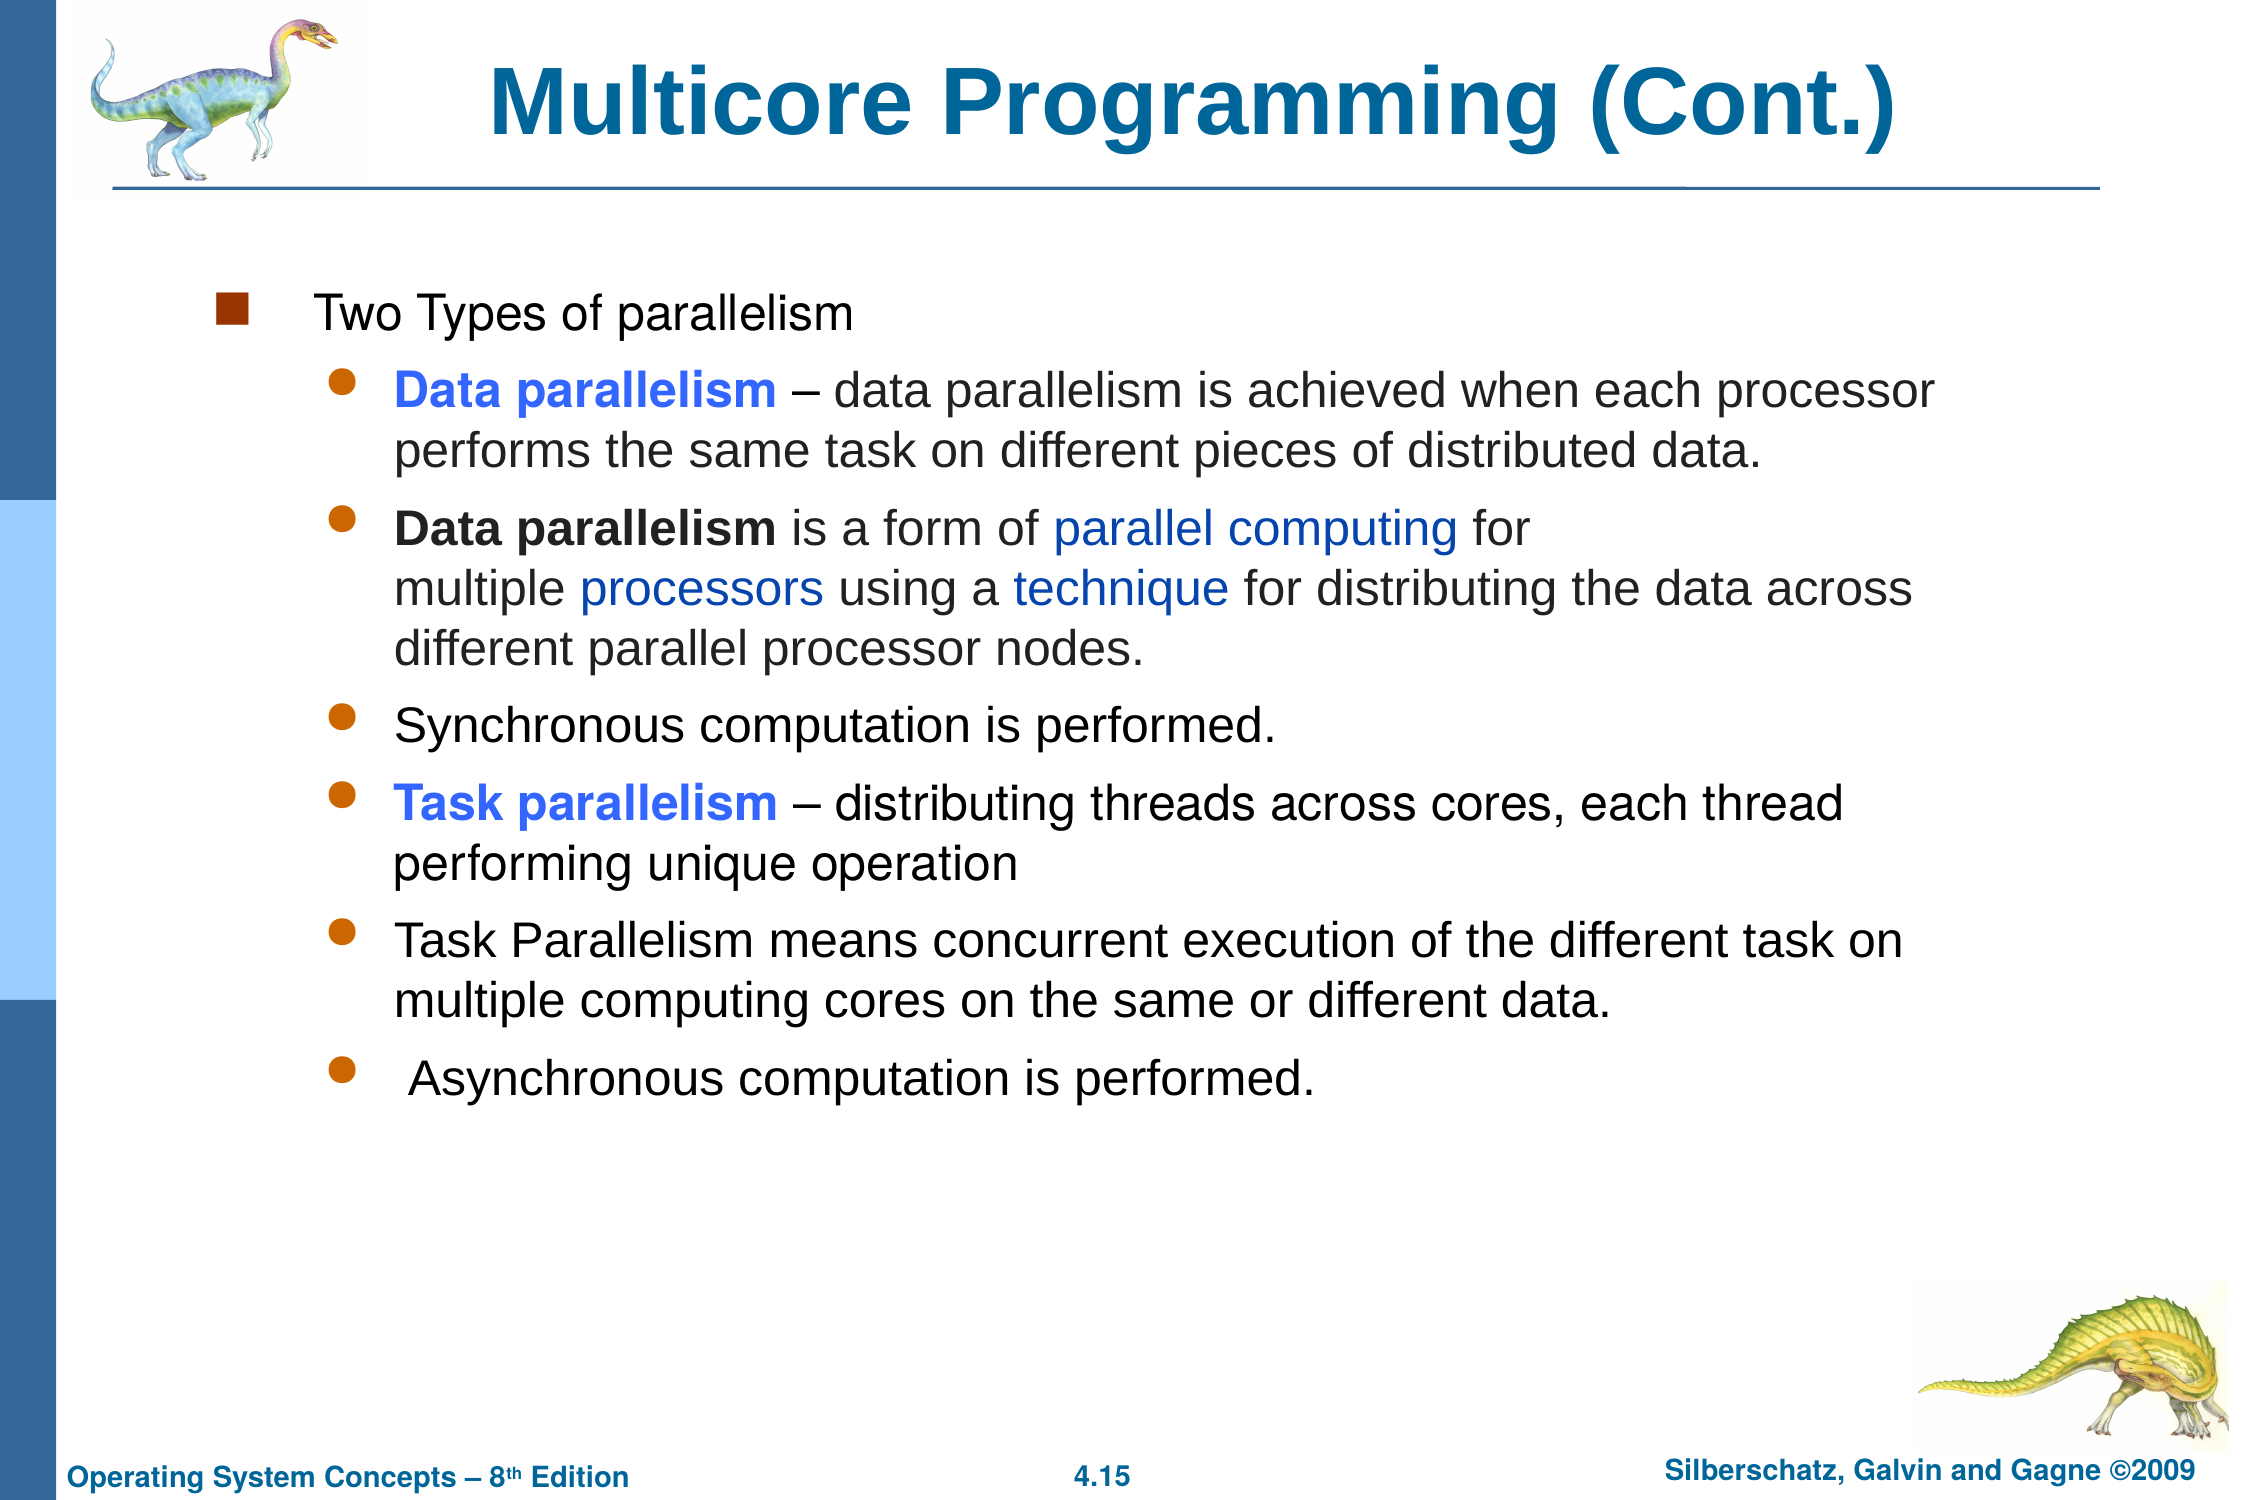

# Multicore Programming (Cont.)
 Two Types of parallelism
Data parallelism – data parallelism is achieved when each processor performs the same task on different pieces of distributed data.
Data parallelism is a form of parallel computing for multiple processors using a technique for distributing the data across different parallel processor nodes.
Synchronous computation is performed.
Task parallelism – distributing threads across cores, each thread performing unique operation
Task Parallelism means concurrent execution of the different task on multiple computing cores on the same or different data.
 Asynchronous computation is performed.